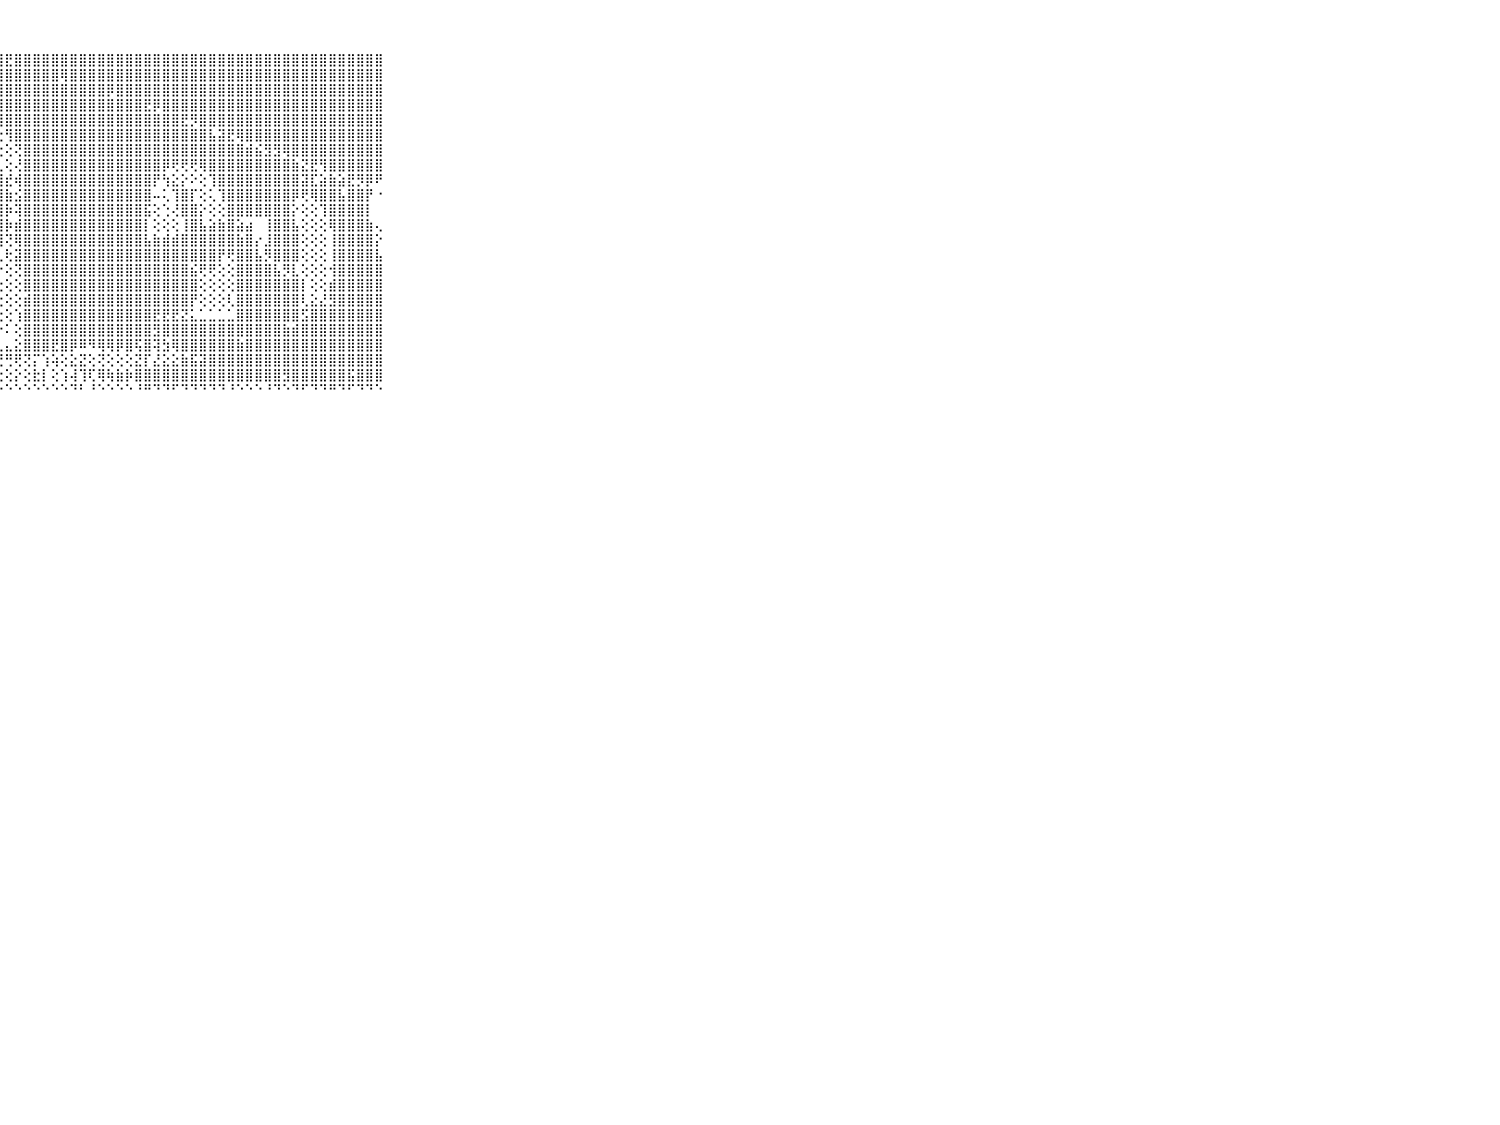

⠀⠀⠀⠀⠀⠀⠀⠀⠀⠀⠀⢜⣿⢷⣜⣽⣿⣿⣿⣿⣿⣿⣿⣿⣿⣿⣷⣽⣟⣿⣿⣿⣿⣿⣿⣿⣿⣿⣿⣿⣿⣿⣿⣿⣿⣿⣿⣿⣿⣿⣿⣿⣿⣿⣿⣿⣿⣿⣿⣿⣿⣿⣿⣿⣿⣿⣿⣿⣿⠀⠀⠀⠀⠀⠀⠀⠀⠀⠀⠀⠀
⠀⠀⠀⠀⠀⠀⠀⠀⠀⠀⠀⢜⣿⣿⡿⣿⣿⣿⣿⣿⣿⣿⣿⣿⣿⣿⣿⣿⣿⣿⣿⣿⣿⣿⢿⣿⣿⣿⣿⣿⣿⣿⣿⣿⣿⣿⣿⣿⣿⣿⣿⣿⣿⣿⣿⣿⣿⣿⣿⣿⣿⣿⣿⣿⣿⣿⣿⣿⣿⠀⠀⠀⠀⠀⠀⠀⠀⠀⠀⠀⠀
⠀⠀⠀⠀⠀⠀⠀⠀⠀⠀⠀⡎⡕⢱⣽⣟⢻⣿⣿⣹⣿⣿⣿⣿⣿⣿⣿⣿⣿⣿⣿⣿⣿⣿⣿⣿⣿⣿⣿⡿⣿⣿⣿⣿⣿⣿⣿⣿⣿⣿⣿⣿⣿⣿⣿⣿⣿⣿⣿⣿⣿⣿⣿⣿⣿⣿⣿⣿⣿⠀⠀⠀⠀⠀⠀⠀⠀⠀⠀⠀⠀
⠀⠀⠀⠀⠀⠀⠀⠀⠀⠀⠀⣾⣵⣵⣿⣿⢿⢿⢟⢟⢏⢜⢟⢻⢿⣿⣿⣿⣿⣿⣿⣿⣿⣿⣿⣿⣿⣿⣿⣿⣿⣿⣿⣟⡿⣿⣿⣿⣿⣿⣿⣿⣿⣿⣿⣿⣿⣿⣿⣿⣿⣿⣿⣿⣿⣿⣿⣿⣿⠀⠀⠀⠀⠀⠀⠀⠀⠀⠀⠀⠀
⠀⠀⠀⠀⠀⠀⠀⠀⠀⠀⠀⡿⠟⠋⠕⢕⢕⢕⢕⣕⢕⢕⢕⢕⢕⢜⢝⢿⣿⣿⣿⣿⣿⣿⣿⣿⣿⣿⣿⣿⣿⣿⣿⣿⣿⣿⣿⣟⡻⣿⣿⣿⣿⣿⣿⣿⣿⣿⣿⣿⣿⣿⣿⣿⣿⣿⣿⣿⣿⠀⠀⠀⠀⠀⠀⠀⠀⠀⠀⠀⠀
⠀⠀⠀⠀⠀⠀⠀⠀⠀⠀⠀⠀⠀⠄⠀⠀⠀⠁⠁⠑⠝⠗⢷⣕⡕⢕⢕⢕⢻⣿⣿⣿⣿⣿⣿⣿⣿⣿⣿⣿⣿⣿⣿⣿⣿⣿⣿⣿⣿⣿⣧⣽⣟⢿⣿⣿⣿⣿⣿⣿⣿⣿⣿⣿⣿⣿⣿⣿⣿⠀⠀⠀⠀⠀⠀⠀⠀⠀⠀⠀⠀
⠀⠀⠀⠀⠀⠀⠀⠀⠀⠀⠀⠙⠛⢓⠲⠴⠄⠀⠄⠀⠀⠀⠀⠝⢿⣧⡕⢕⢕⢝⣿⣿⣿⣿⣿⣿⣿⣿⣿⣿⣿⣿⣿⣿⣿⣿⣿⣿⣿⣿⣿⣿⣿⣿⣾⣮⣻⣻⢿⣿⣿⣿⣿⣿⣿⣿⣿⣿⣿⠀⠀⠀⠀⠀⠀⠀⠀⠀⠀⠀⠀
⠀⠀⠀⠀⠀⠀⠀⠀⠀⠀⠀⠀⠀⠀⠀⠀⠀⠀⠄⠀⢀⠐⠀⠁⠘⢻⣿⣇⢕⢜⣿⣿⣿⣿⣿⣿⣿⣿⣿⣿⣿⣿⣿⣿⣿⡿⢟⢟⢟⢿⣿⣿⣿⣿⣿⣿⣿⣿⣿⣷⣝⣟⢻⣿⣿⣿⣿⣿⣿⠀⠀⠀⠀⠀⠀⠀⠀⠀⠀⠀⠀
⠀⠀⠀⠀⠀⠀⠀⠀⠀⠀⠀⢔⢔⢔⢔⢕⢀⠀⢄⢁⢀⠀⢔⠐⠀⠜⣿⣿⣞⢾⣿⣿⣿⣿⣿⣿⣿⣿⣿⣿⣿⣿⣿⣿⡟⢳⣕⡕⠕⢕⢹⣿⣿⣿⣿⣿⣿⣿⣿⣿⣽⣏⣵⣷⣵⣟⡻⡿⠟⠀⠀⠀⠀⠀⠀⠀⠀⠀⠀⠀⠀
⠀⠀⠀⠀⠀⠀⠀⠀⠀⠀⠀⣿⣿⣷⣷⣧⣵⣕⢕⢕⢕⢕⢕⢄⢅⢔⢹⣿⣷⣪⣿⣿⣿⣿⣿⣿⣿⣿⣿⣿⣿⣿⣿⣿⠤⢅⢹⣿⡏⢕⢅⢹⣿⣿⣿⣿⣿⣿⣿⡿⢟⢿⣿⣿⣧⣿⣿⡟⠐⠀⠀⠀⠀⠀⠀⠀⠀⠀⠀⠀⠀
⠀⠀⠀⠀⠀⠀⠀⠀⠀⠀⠀⣿⣿⣿⣿⣿⣿⣿⣿⣷⣷⣷⣵⣕⡕⡕⣼⣿⡷⢽⣿⣿⣿⣿⣿⣿⣿⣿⣿⣿⣿⣿⣿⣯⢕⢑⢜⣿⣿⡕⢕⢕⣿⣿⣿⣿⣿⣿⣿⡕⢕⢕⢹⣿⣿⣿⣿⡇⠀⠀⠀⠀⠀⠀⠀⠀⠀⠀⠀⠀⠀
⠀⠀⠀⠀⠀⠀⠀⠀⠀⠀⠀⣿⣿⣿⣿⣿⣿⣿⣿⣿⣿⣿⣿⣿⣿⣿⣿⣿⡷⣾⣿⣿⣿⣿⣿⣿⣿⣿⣿⣿⣿⣿⣿⡇⢕⢕⢕⢸⣿⣧⣵⣷⣿⣵⣴⠀⢸⣿⣿⣧⢕⢕⢕⢿⣿⣿⣿⣷⢄⠀⠀⠀⠀⠀⠀⠀⠀⠀⠀⠀⠀
⠀⠀⠀⠀⠀⠀⠀⠀⠀⠀⠀⣿⣿⣿⣿⣿⣿⣿⣿⣿⣿⣿⣿⣿⣿⣿⣿⣿⢝⢿⣿⣿⣿⣿⣿⣿⣿⣿⣿⣿⣿⣿⣿⣧⣷⣾⣾⣿⣿⣿⣿⣿⣿⣷⣿⡔⣸⣿⣿⣿⢕⢕⢕⢸⣿⣿⣿⣿⡕⠀⠀⠀⠀⠀⠀⠀⠀⠀⠀⠀⠀
⠀⠀⠀⠀⠀⠀⠀⠀⠀⠀⠀⣿⣿⣿⣿⣿⣿⣿⣿⣿⣿⣿⣿⣿⣿⣿⣿⢇⢗⣽⣿⣿⣿⣿⣿⣿⣿⣿⣿⣿⣿⣿⣿⣿⣿⣿⣿⣿⣿⣿⣿⡟⢟⣿⣿⣧⡻⣿⣿⣿⢕⢕⢕⢸⣿⣿⣿⣿⣧⠀⠀⠀⠀⠀⠀⠀⠀⠀⠀⠀⠀
⠀⠀⠀⠀⠀⠀⠀⠀⠀⠀⠀⣿⣿⣿⣿⣿⣿⣿⣿⣿⣿⣿⣿⣿⣿⣿⣿⡕⢕⢝⣿⣿⣿⣿⣿⣿⣿⣿⣿⣿⣿⣿⣿⣿⣿⣿⣿⣿⣮⢟⢟⢕⢕⣿⣿⣿⣿⣧⡻⣇⢕⢕⢕⢺⣿⣿⣿⣿⣿⠀⠀⠀⠀⠀⠀⠀⠀⠀⠀⠀⠀
⠀⠀⠀⠀⠀⠀⠀⠀⠀⠀⠀⣿⣿⣿⣿⣿⣿⣿⣿⣿⣿⣿⣿⣿⣿⣿⣿⢕⢕⢕⣿⣿⣿⣿⣿⣿⣿⣿⣿⣿⣿⣿⣿⣿⣿⣿⣿⣿⣿⢕⢕⢕⢕⣿⣿⣿⣿⣿⣿⣿⡇⢕⢕⣾⣿⣿⣿⣿⣿⠀⠀⠀⠀⠀⠀⠀⠀⠀⠀⠀⠀
⠀⠀⠀⠀⠀⠀⠀⠀⠀⠀⠀⣿⣿⣿⣿⣿⣿⣿⣿⣿⣿⣿⣿⣿⣿⣿⣿⢕⢕⢕⣾⣿⣿⣿⣿⣿⣿⣿⣿⣿⣿⣿⣿⣿⣿⣿⣿⣿⡟⢕⢕⢕⢇⣿⣿⣿⣿⣿⣿⣿⢇⣕⣜⣻⣿⣿⣿⣿⣿⠀⠀⠀⠀⠀⠀⠀⠀⠀⠀⠀⠀
⠀⠀⠀⠀⠀⠀⠀⠀⠀⠀⠀⠘⣿⣿⣿⣿⣿⣿⣿⣿⣿⣿⣿⣿⣿⣿⡿⢕⢕⢱⣿⣿⣿⣿⣿⣿⣿⣿⣿⣿⣿⣿⣿⣿⣟⣟⣟⣝⣅⣁⣁⣁⣁⣿⣿⣿⣿⣿⣿⣿⣫⣿⣿⣿⣿⣿⣿⣿⣿⠀⠀⠀⠀⠀⠀⠀⠀⠀⠀⠀⠀
⠀⠀⠀⠀⠀⠀⠀⠀⠀⠀⠀⠀⠘⣿⣿⣿⣿⣿⣿⣿⣿⣿⣿⣿⣿⣿⢏⠑⠅⢕⣿⣿⣿⣿⣿⣿⣿⣿⣿⣿⣿⣿⣿⣿⣻⣿⣿⣿⣿⣿⣿⣿⣿⣿⣿⣿⣿⣿⣷⣾⣿⣿⣿⣿⣿⣿⣿⣿⣿⠀⠀⠀⠀⠀⠀⠀⠀⠀⠀⠀⠀
⠀⠀⠀⠀⠀⠀⠀⠀⠀⠀⠀⣄⣀⣅⣕⣕⣕⣕⡕⢕⣕⡕⢕⣕⢕⢑⢅⣄⣄⣕⣿⣿⣿⣟⣿⡿⠿⠻⢿⢿⡿⣿⢯⣿⢽⣳⢿⣿⣿⣿⣿⣿⣿⣷⣿⣿⣿⣿⣿⣿⣿⣿⣿⣿⣿⣿⣿⣿⣿⠀⠀⠀⠀⠀⠀⠀⠀⠀⠀⠀⠀
⠀⠀⠀⠀⠀⠀⠀⠀⠀⠀⠀⠕⢜⢯⣝⣝⣽⣵⣵⣵⣷⣷⣷⣿⢿⢿⢿⢟⢛⢟⢝⡍⢱⢵⢕⣕⣝⢕⢝⢕⢕⢕⣝⡏⣜⣕⣕⣷⣯⣽⣿⣿⣿⣿⣿⣿⣿⣿⣿⣿⣿⣿⣿⣿⣿⣿⣿⣿⣿⠀⠀⠀⠀⠀⠀⠀⠀⠀⠀⠀⠀
⠀⠀⠀⠀⠀⠀⠀⠀⠀⠀⠀⢿⠗⢟⢟⠛⢏⢏⢝⢍⢩⢕⡔⢕⢕⢕⢕⢕⢕⡕⢕⣗⡇⢕⢱⢼⢹⢏⢿⢷⣷⡷⣿⣿⣿⣿⣿⣿⣿⣿⣿⣿⣿⣿⣿⣿⣿⣿⣻⣿⣿⣿⣿⣿⣿⣯⣿⣿⣿⠀⠀⠀⠀⠀⠀⠀⠀⠀⠀⠀⠀
⠀⠀⠀⠀⠀⠀⠀⠀⠀⠀⠀⠀⠀⠀⠀⠀⠀⠑⠑⠑⠑⠑⠑⠑⠘⠑⠑⠑⠑⠑⠑⠑⠑⠑⠑⠙⠃⠘⠑⠑⠑⠑⠘⠛⠙⠙⠋⠙⠙⠙⠙⠙⠘⠑⠑⠑⠘⠙⠑⠙⠋⠙⠙⠛⠙⠋⠙⠙⠑⠀⠀⠀⠀⠀⠀⠀⠀⠀⠀⠀⠀